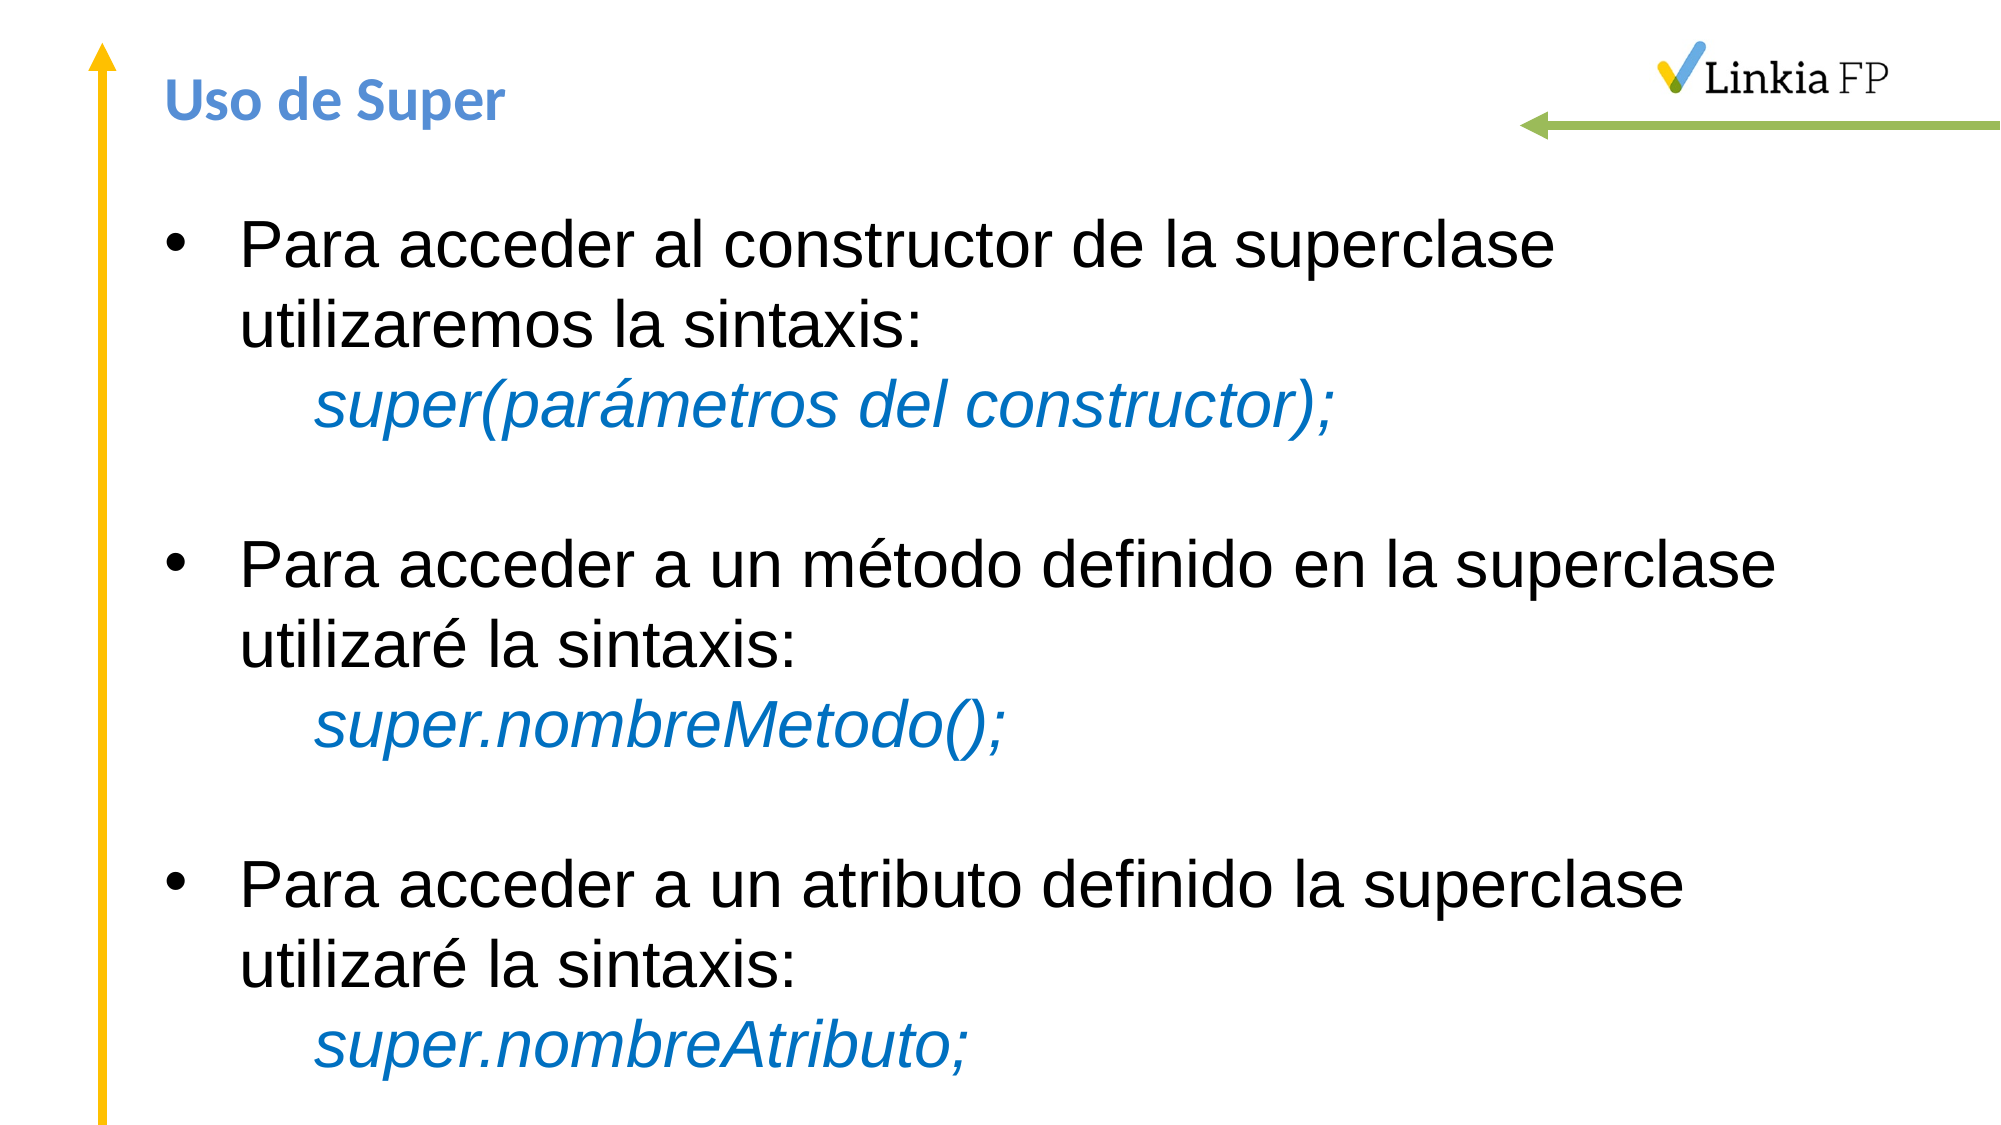

# Uso de Super
Para acceder al constructor de la superclase utilizaremos la sintaxis:
	super(parámetros del constructor);

Para acceder a un método definido en la superclase utilizaré la sintaxis:
	super.nombreMetodo();

Para acceder a un atributo definido la superclase utilizaré la sintaxis:
	super.nombreAtributo;